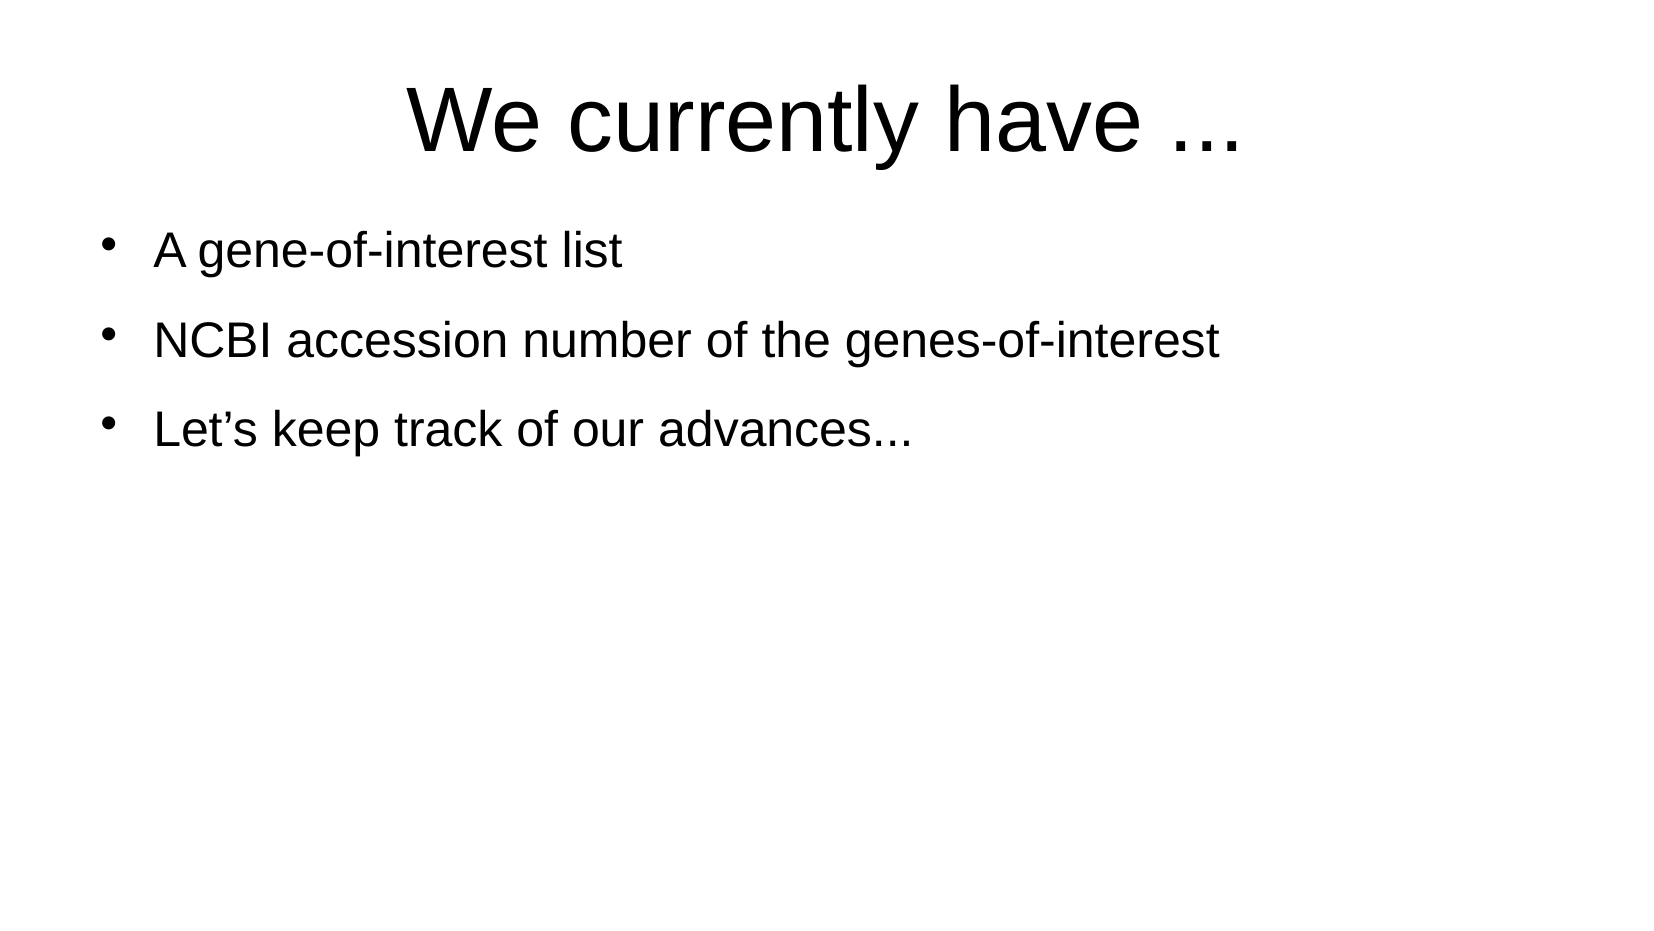

We currently have ...
A gene-of-interest list
NCBI accession number of the genes-of-interest
Let’s keep track of our advances...